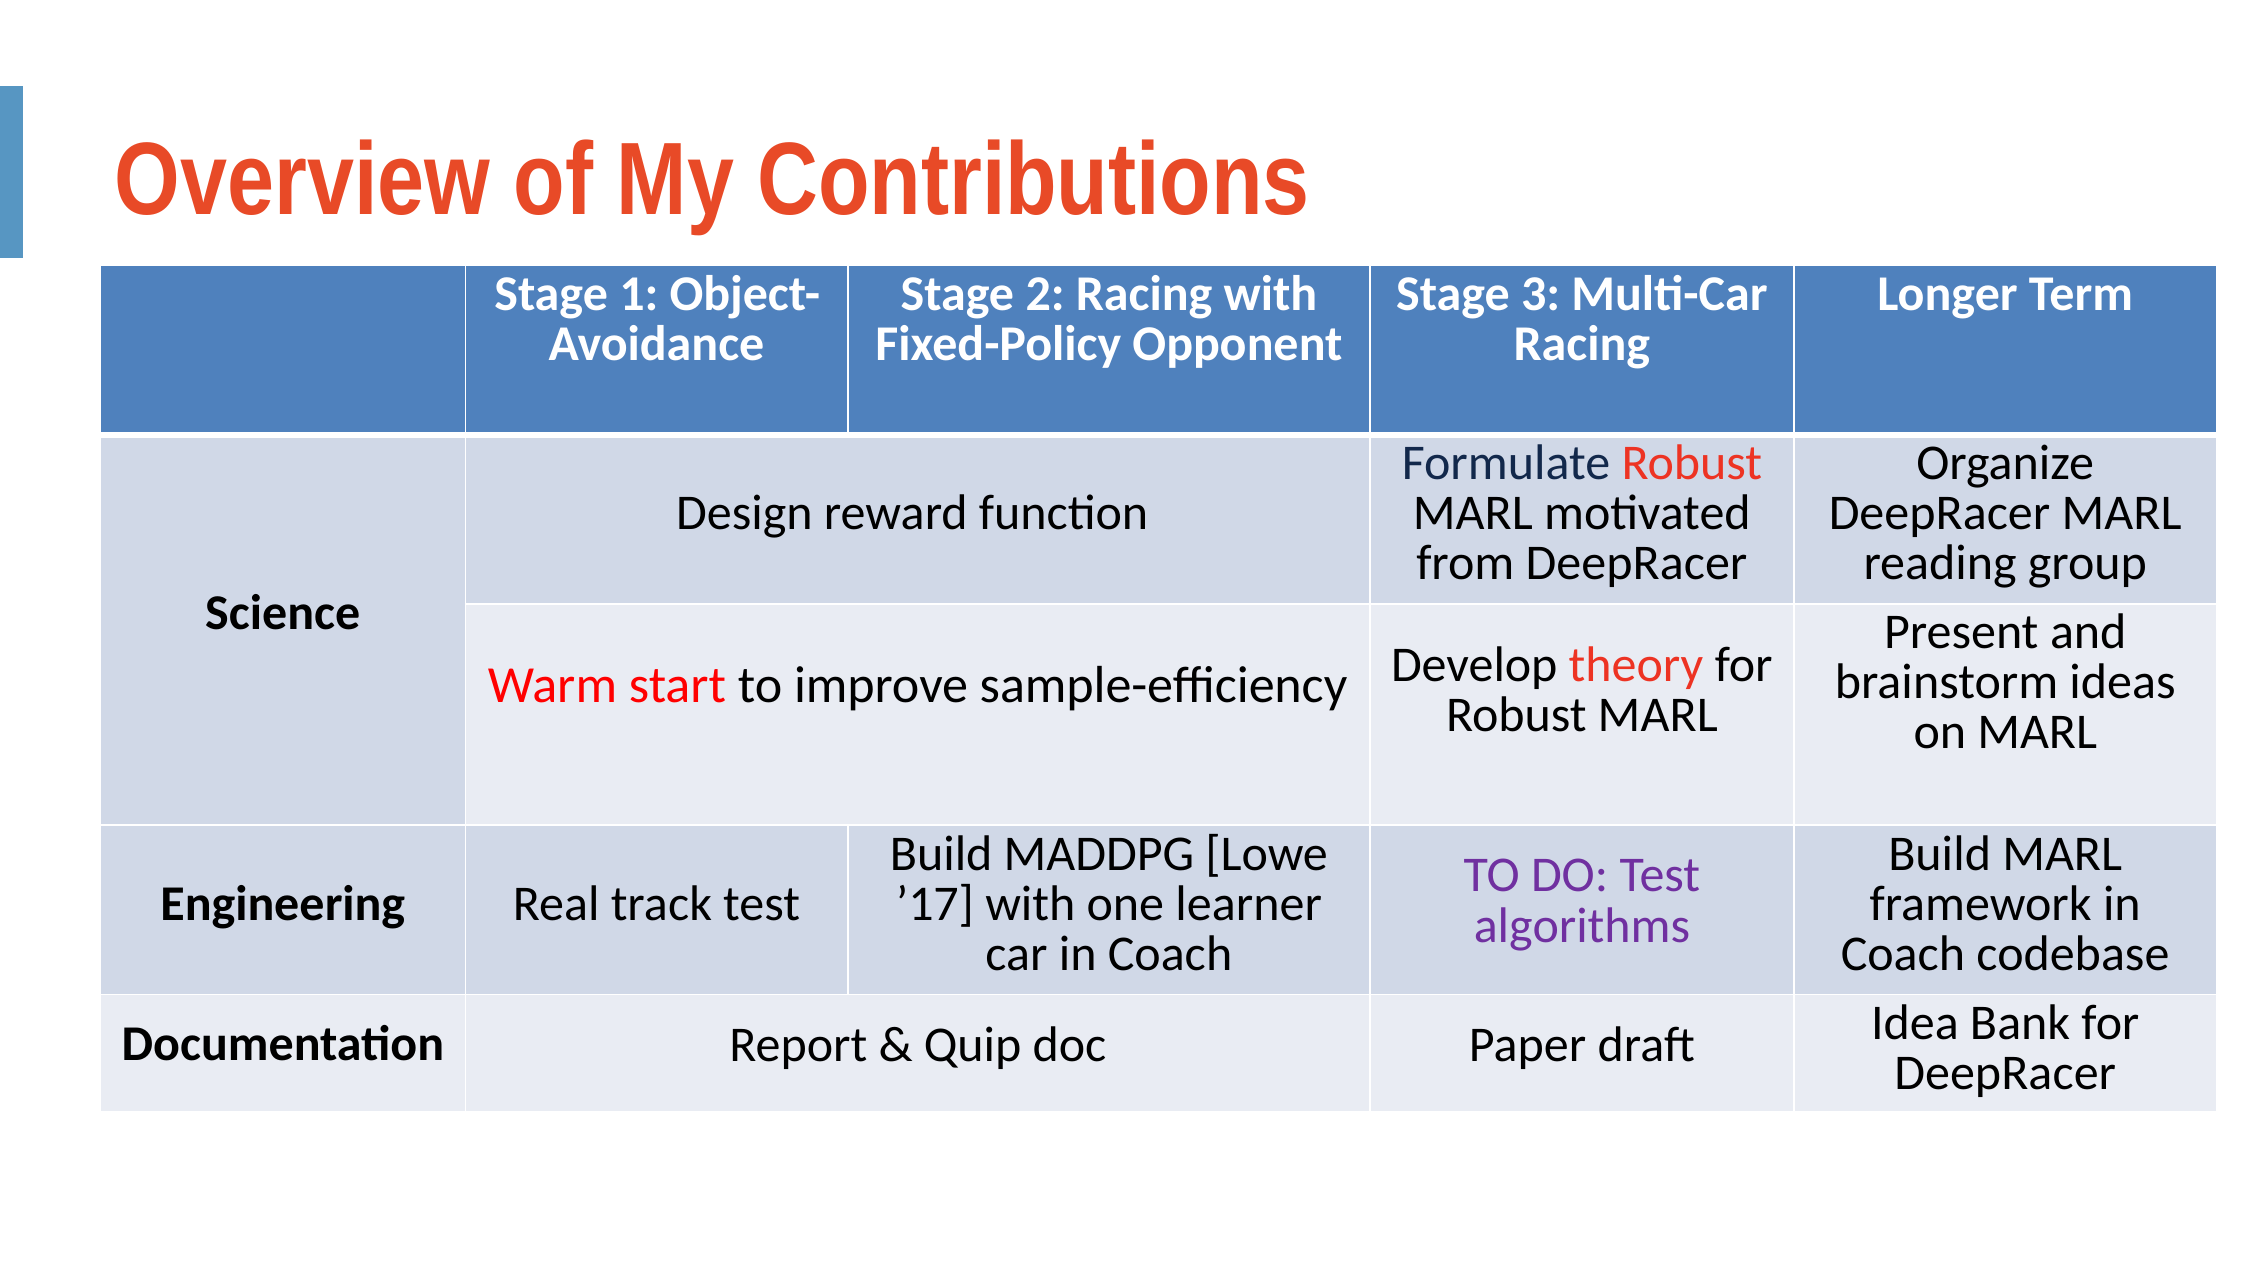

Overview of My Contributions
|  | Stage 1: Object-Avoidance | Stage 2: Racing with Fixed-Policy Opponent | Stage 3: Multi-Car Racing | Longer Term |
| --- | --- | --- | --- | --- |
| Science | Design reward function |  | Formulate Robust MARL motivated from DeepRacer | Organize DeepRacer MARL reading group |
|  | Warm start to improve sample-efficiency |  | Develop theory for Robust MARL | Present and brainstorm ideas on MARL |
| Engineering | Real track test | Build MADDPG [Lowe ’17] with one learner car in Coach | TO DO: Test algorithms | Build MARL framework in Coach codebase |
| Documentation | Report & Quip doc |  | Paper draft | Idea Bank for DeepRacer |